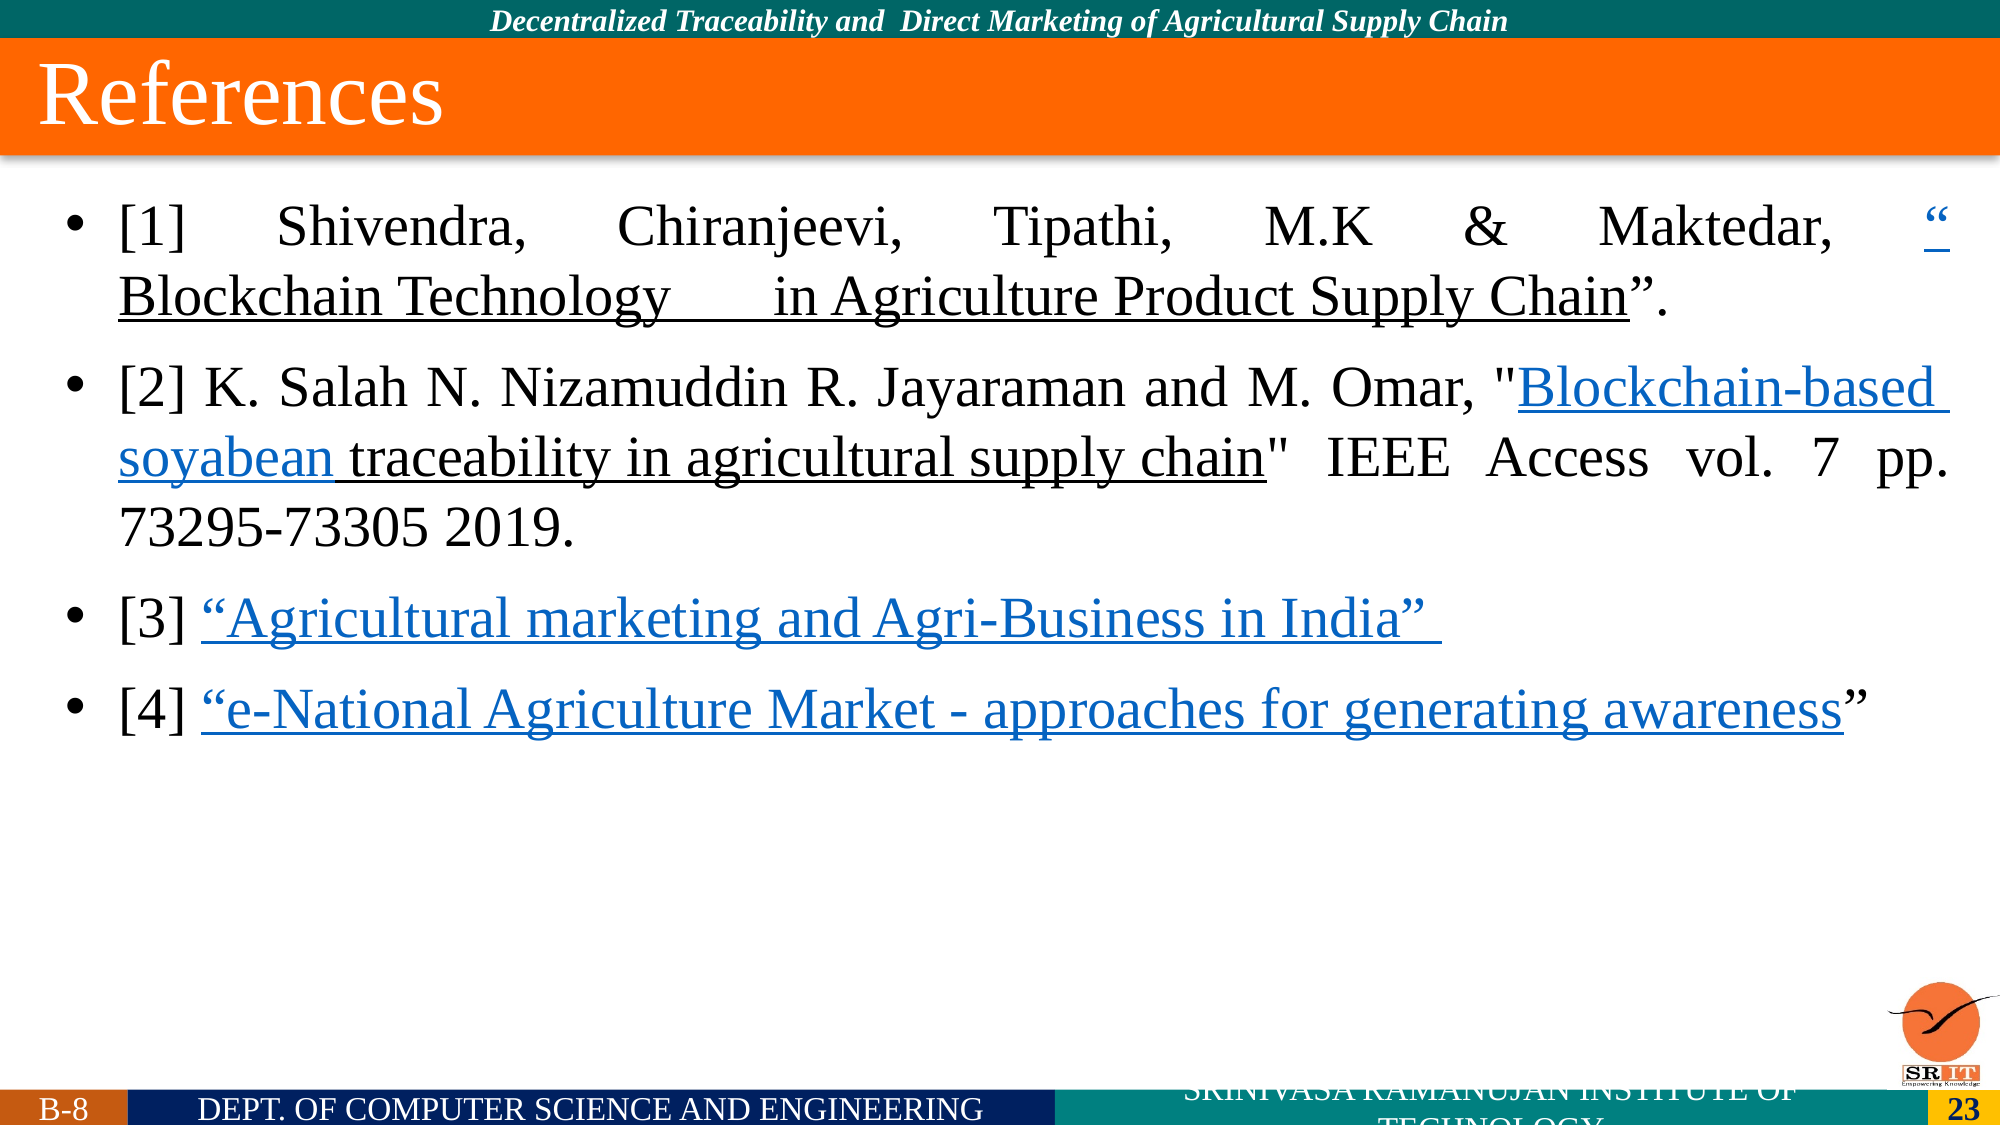

# References
[1] Shivendra, Chiranjeevi, Tipathi, M.K & Maktedar, “Blockchain Technology       in Agriculture Product Supply Chain”.
[2] K. Salah N. Nizamuddin R. Jayaraman and M. Omar, "Blockchain-based soyabean traceability in agricultural supply chain" IEEE Access vol. 7 pp. 73295-73305 2019.
[3] “Agricultural marketing and Agri-Business in India”
[4] “e-National Agriculture Market - approaches for generating awareness”